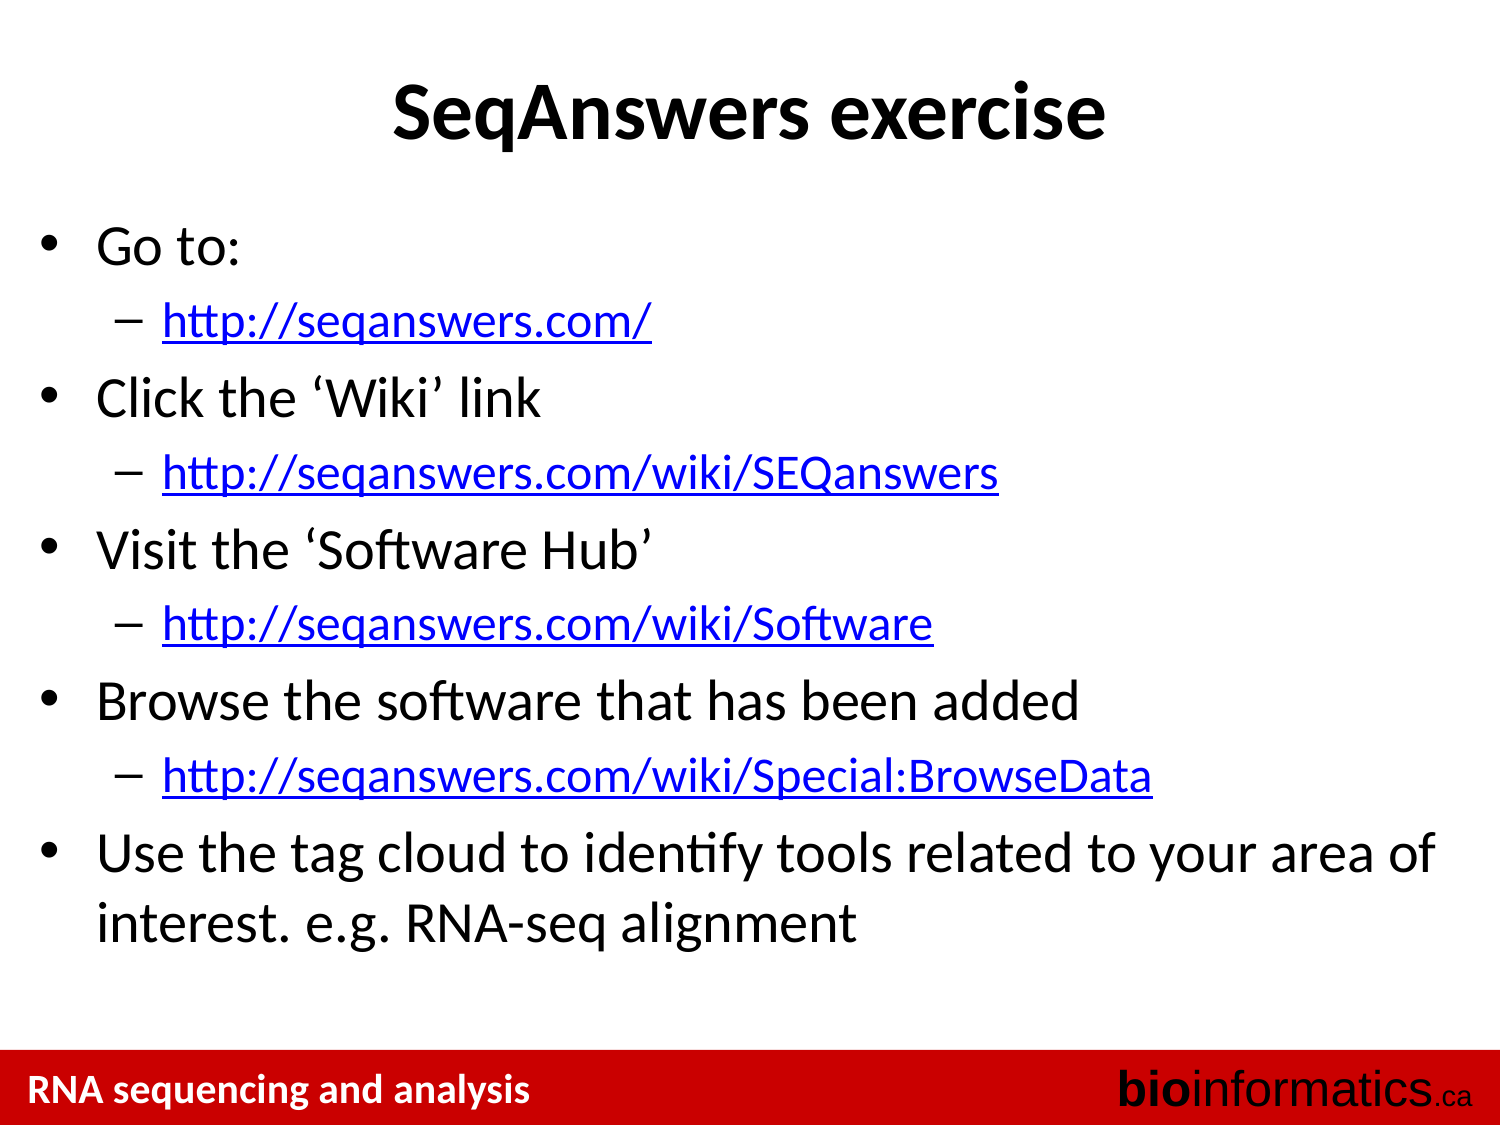

# SeqAnswers exercise
Go to:
http://seqanswers.com/
Click the ‘Wiki’ link
http://seqanswers.com/wiki/SEQanswers
Visit the ‘Software Hub’
http://seqanswers.com/wiki/Software
Browse the software that has been added
http://seqanswers.com/wiki/Special:BrowseData
Use the tag cloud to identify tools related to your area of interest. e.g. RNA-seq alignment